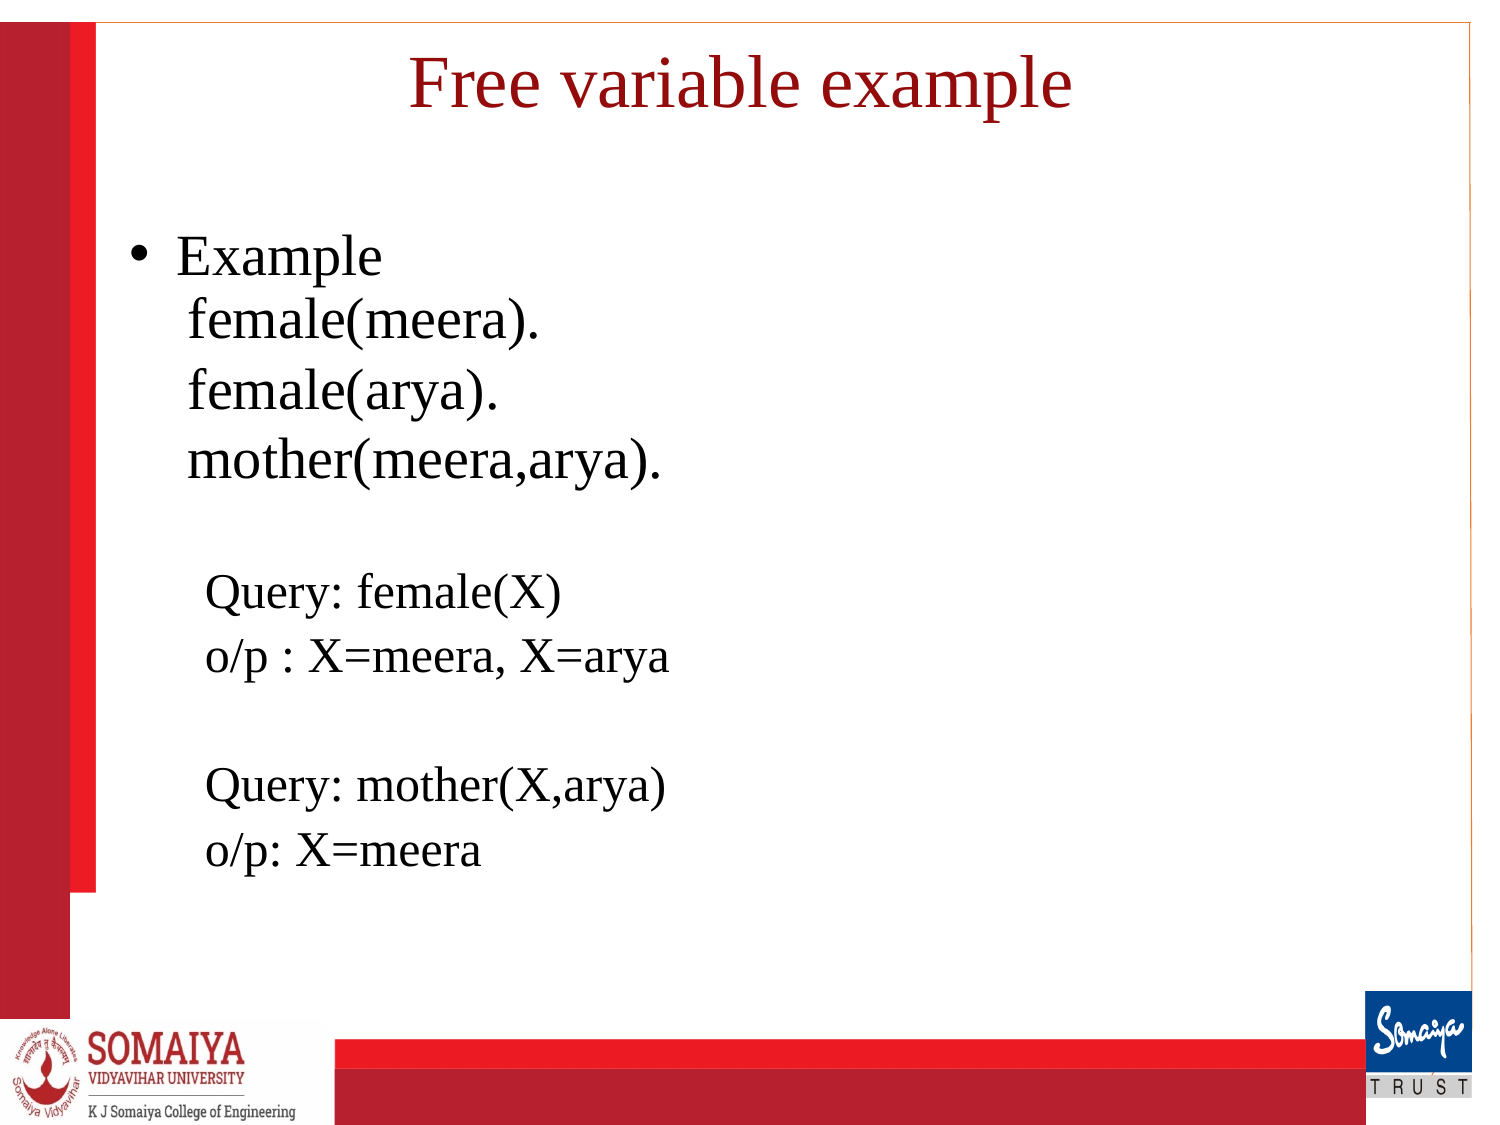

# Free variable example
Example
    female(meera).
    female(arya).
    mother(meera,arya).

Query: female(X)
o/p : X=meera, X=arya

Query: mother(X,arya)
o/p: X=meera